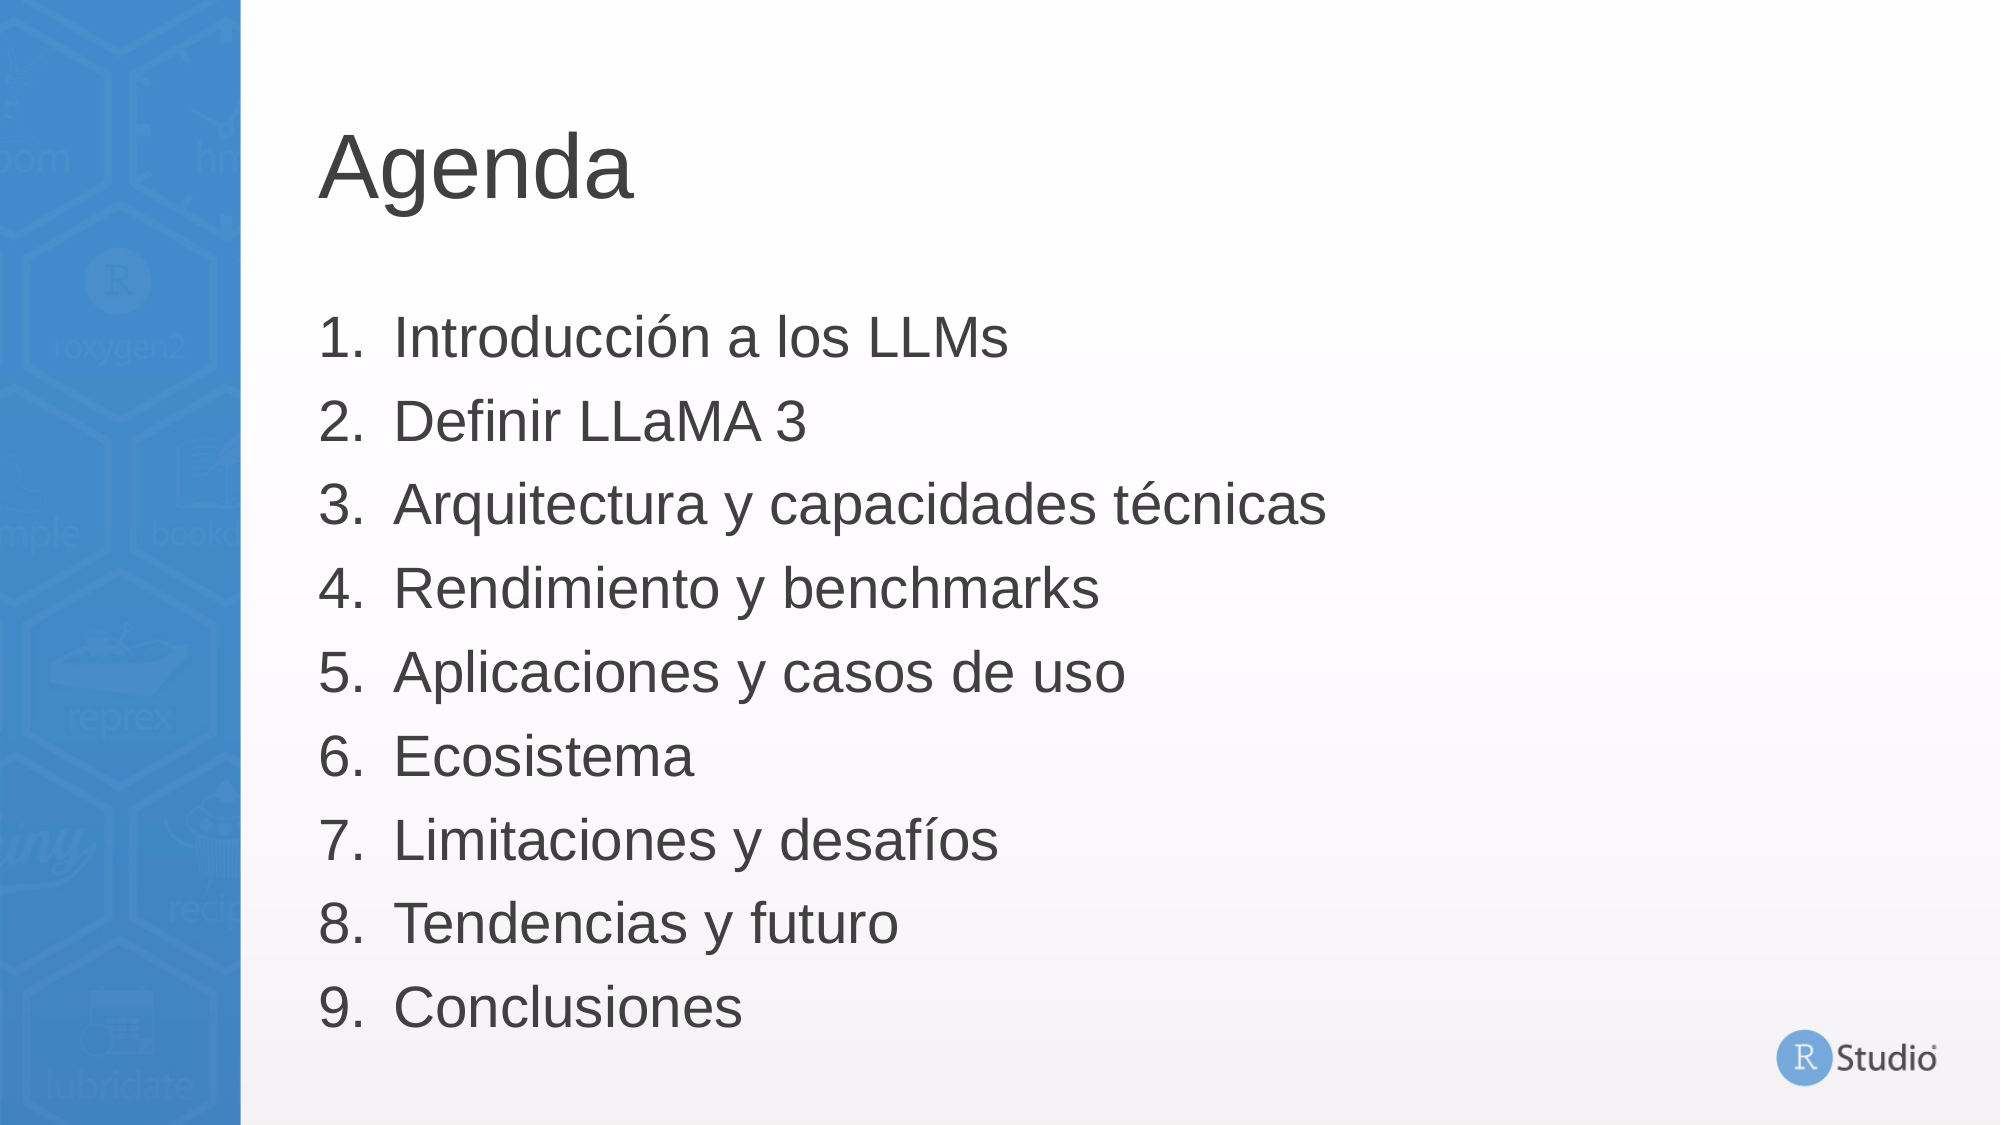

# Agenda
Introducción a los LLMs
Definir LLaMA 3
Arquitectura y capacidades técnicas
Rendimiento y benchmarks
Aplicaciones y casos de uso
Ecosistema
Limitaciones y desafíos
Tendencias y futuro
Conclusiones